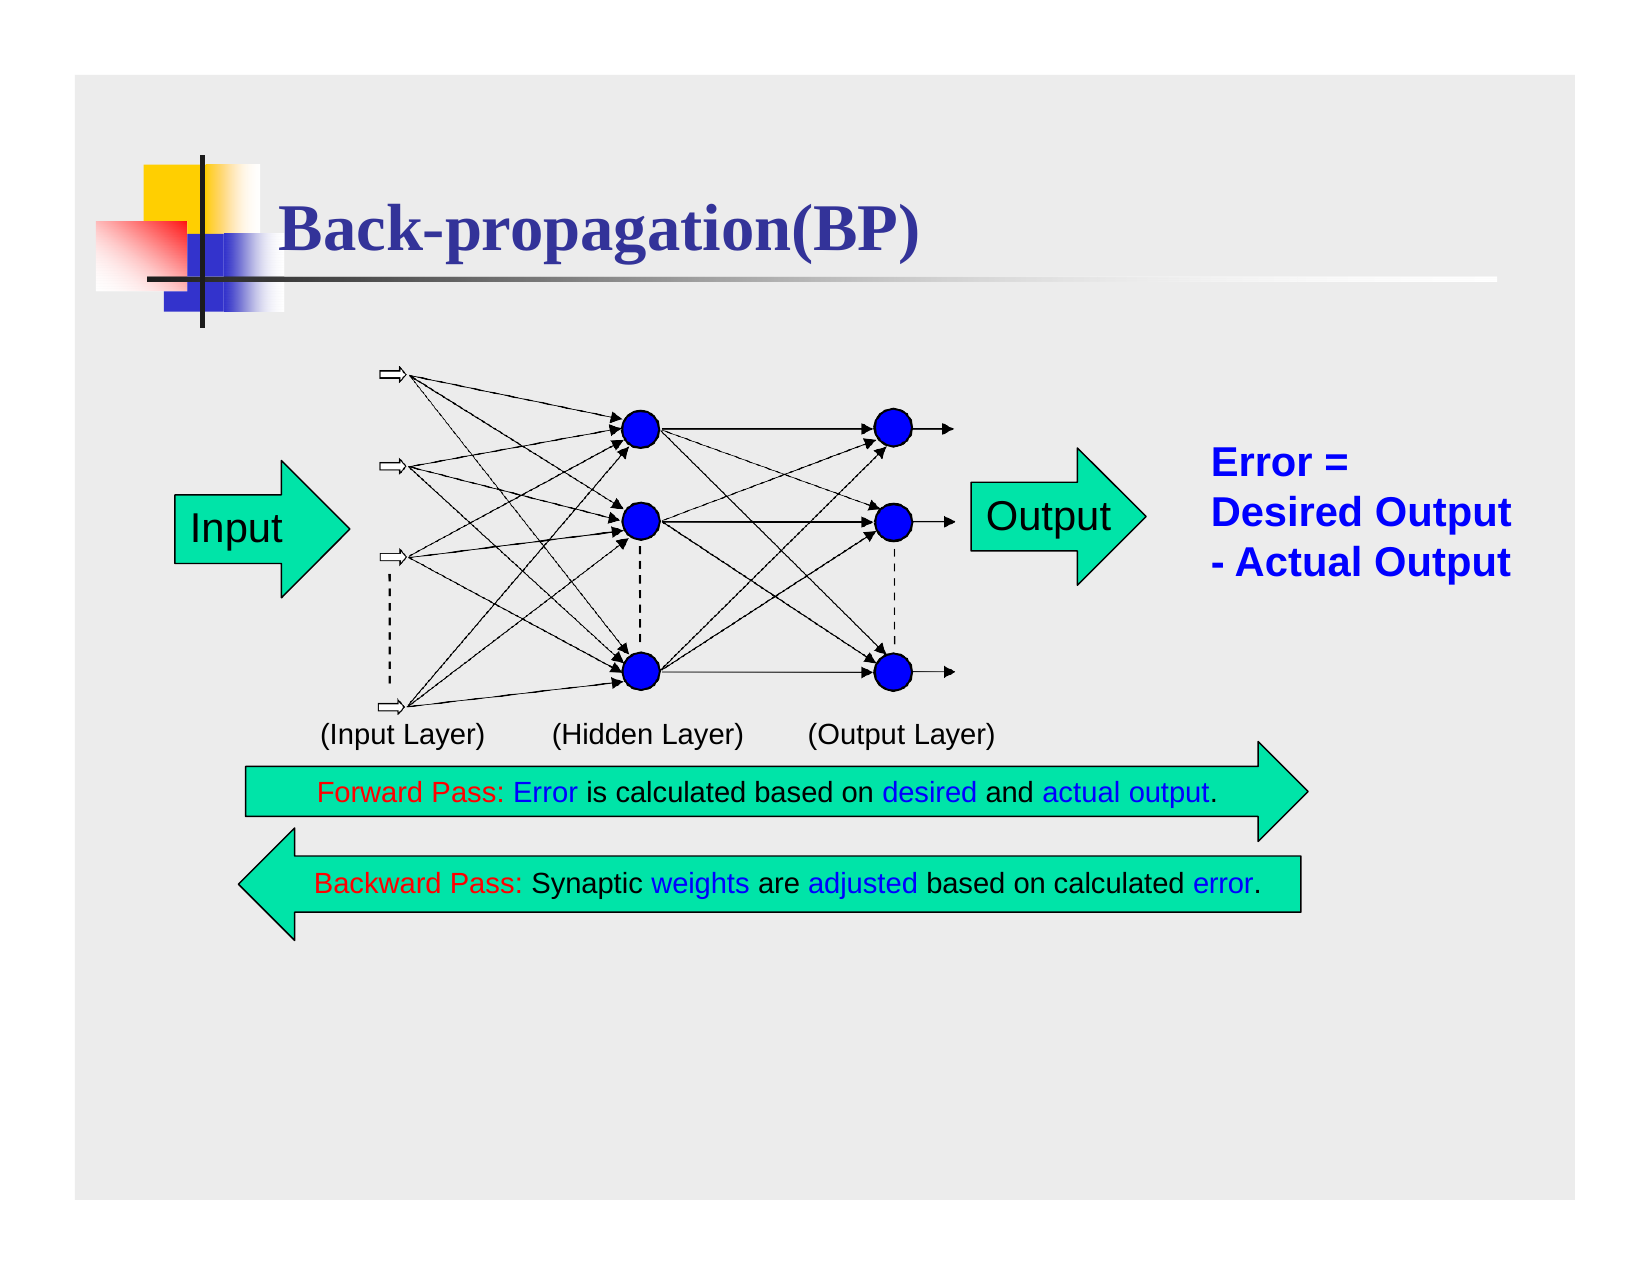

# Back-propagation(BP)

Error =  Desired Output
- Actual Output

Output
Input
(Input Layer)	(Hidden Layer)	(Output Layer)
Forward Pass: Error is calculated based on desired and actual output.

Backward Pass: Synaptic weights are adjusted based on calculated error.